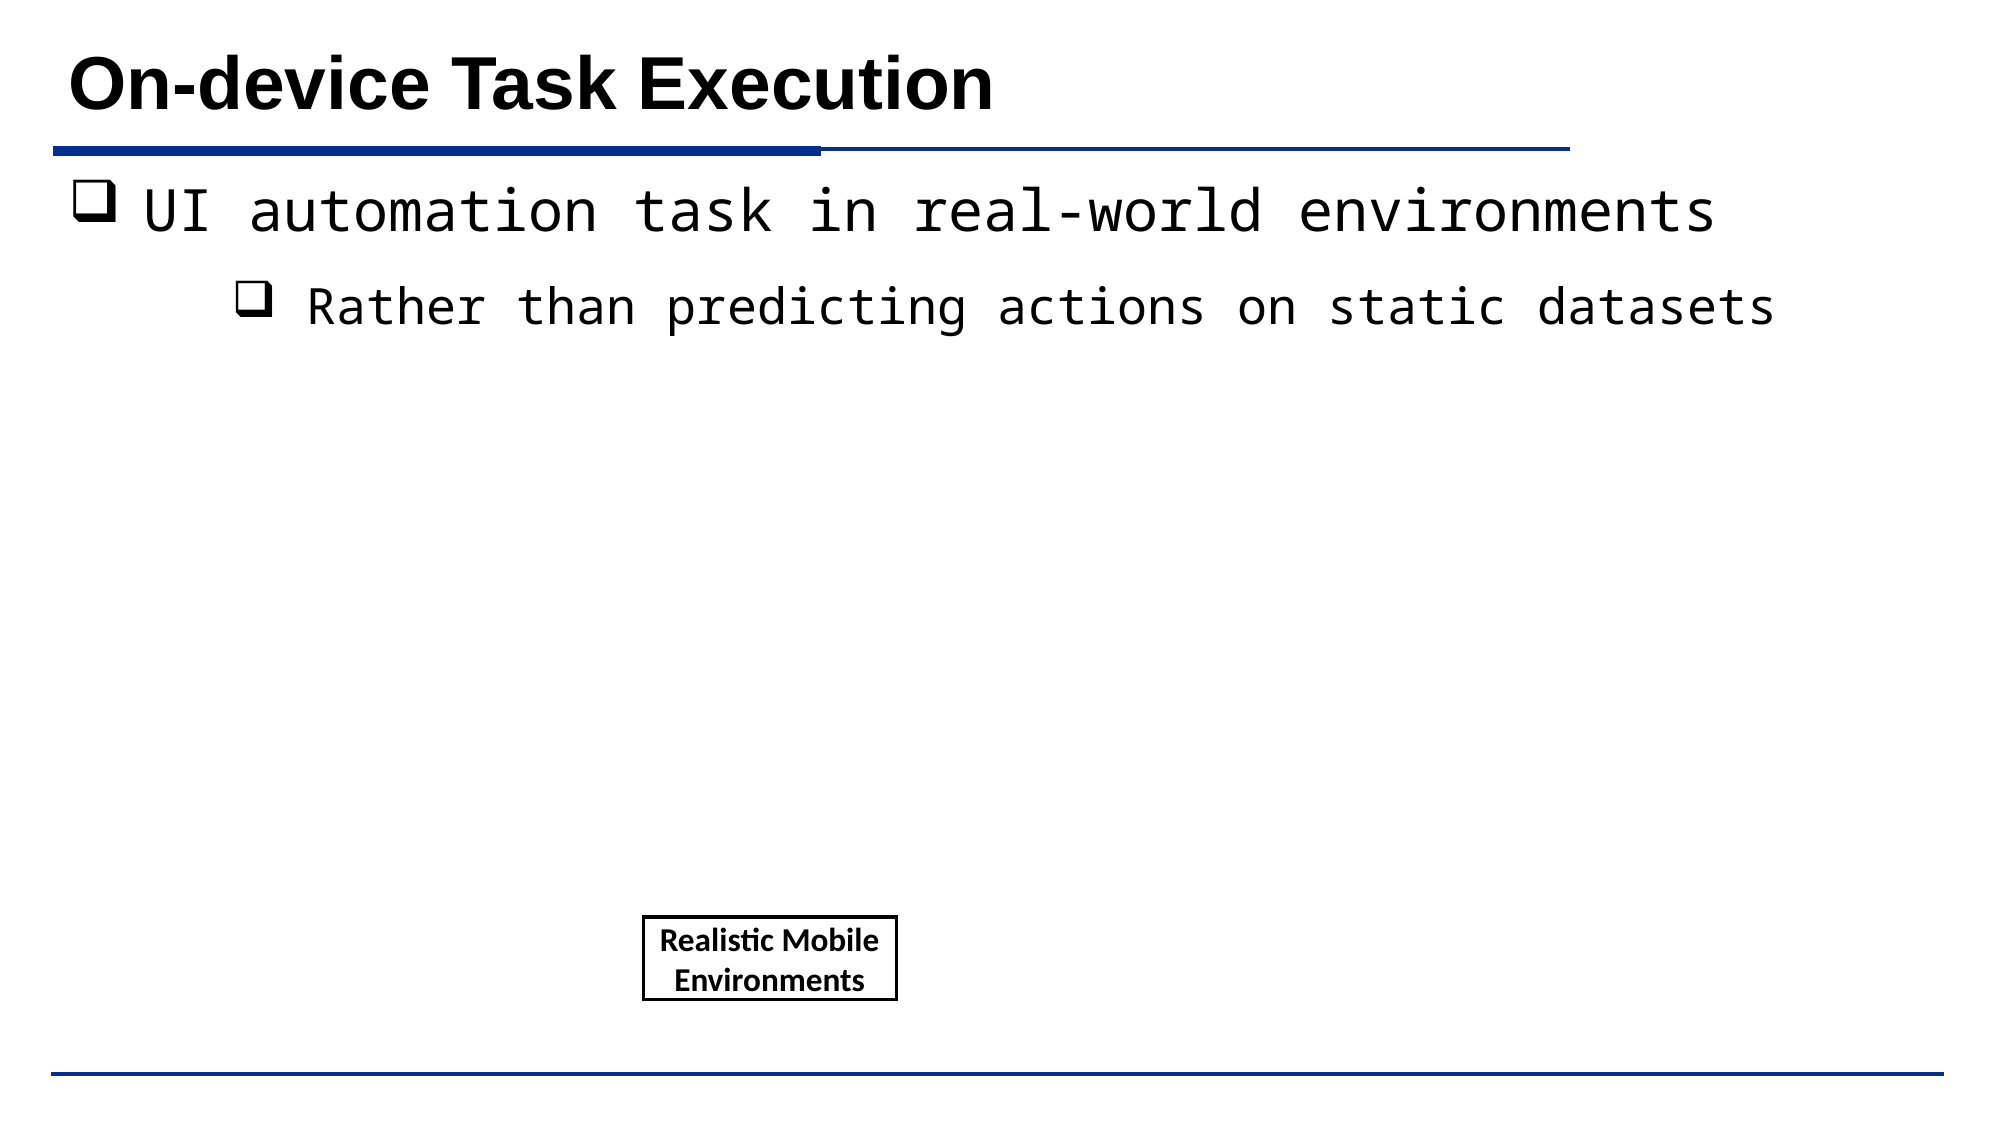

# On-device Task Execution
UI automation task in real-world environments
Rather than predicting actions on static datasets
Realistic Mobile Environments